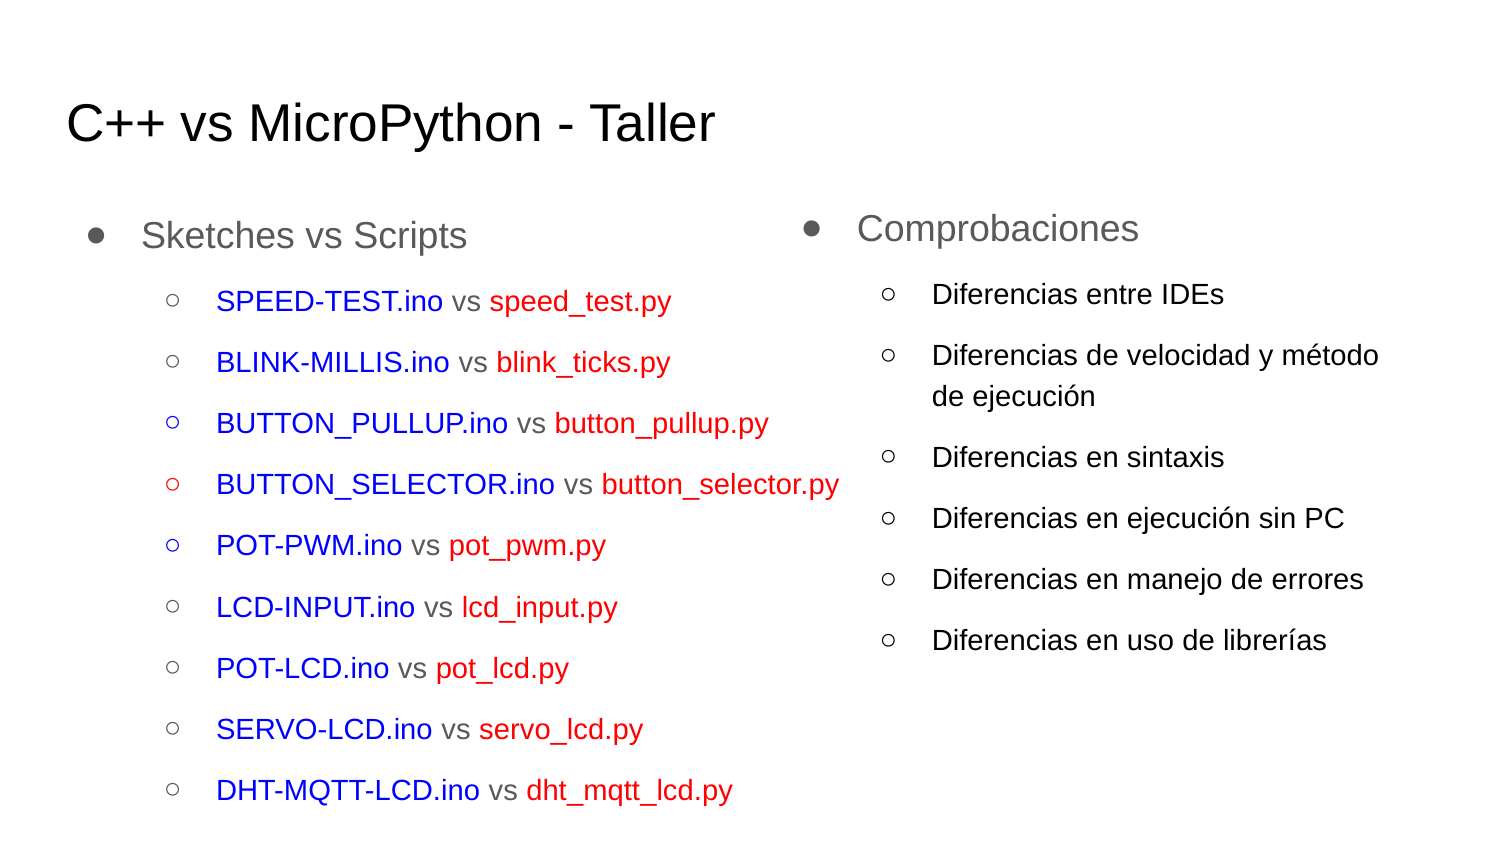

# C++ vs MicroPython - Taller
Comprobaciones
Diferencias entre IDEs
Diferencias de velocidad y método de ejecución
Diferencias en sintaxis
Diferencias en ejecución sin PC
Diferencias en manejo de errores
Diferencias en uso de librerías

Sketches vs Scripts
SPEED-TEST.ino vs speed_test.py
BLINK-MILLIS.ino vs blink_ticks.py
BUTTON_PULLUP.ino vs button_pullup.py
BUTTON_SELECTOR.ino vs button_selector.py
POT-PWM.ino vs pot_pwm.py
LCD-INPUT.ino vs lcd_input.py
POT-LCD.ino vs pot_lcd.py
SERVO-LCD.ino vs servo_lcd.py
DHT-MQTT-LCD.ino vs dht_mqtt_lcd.py